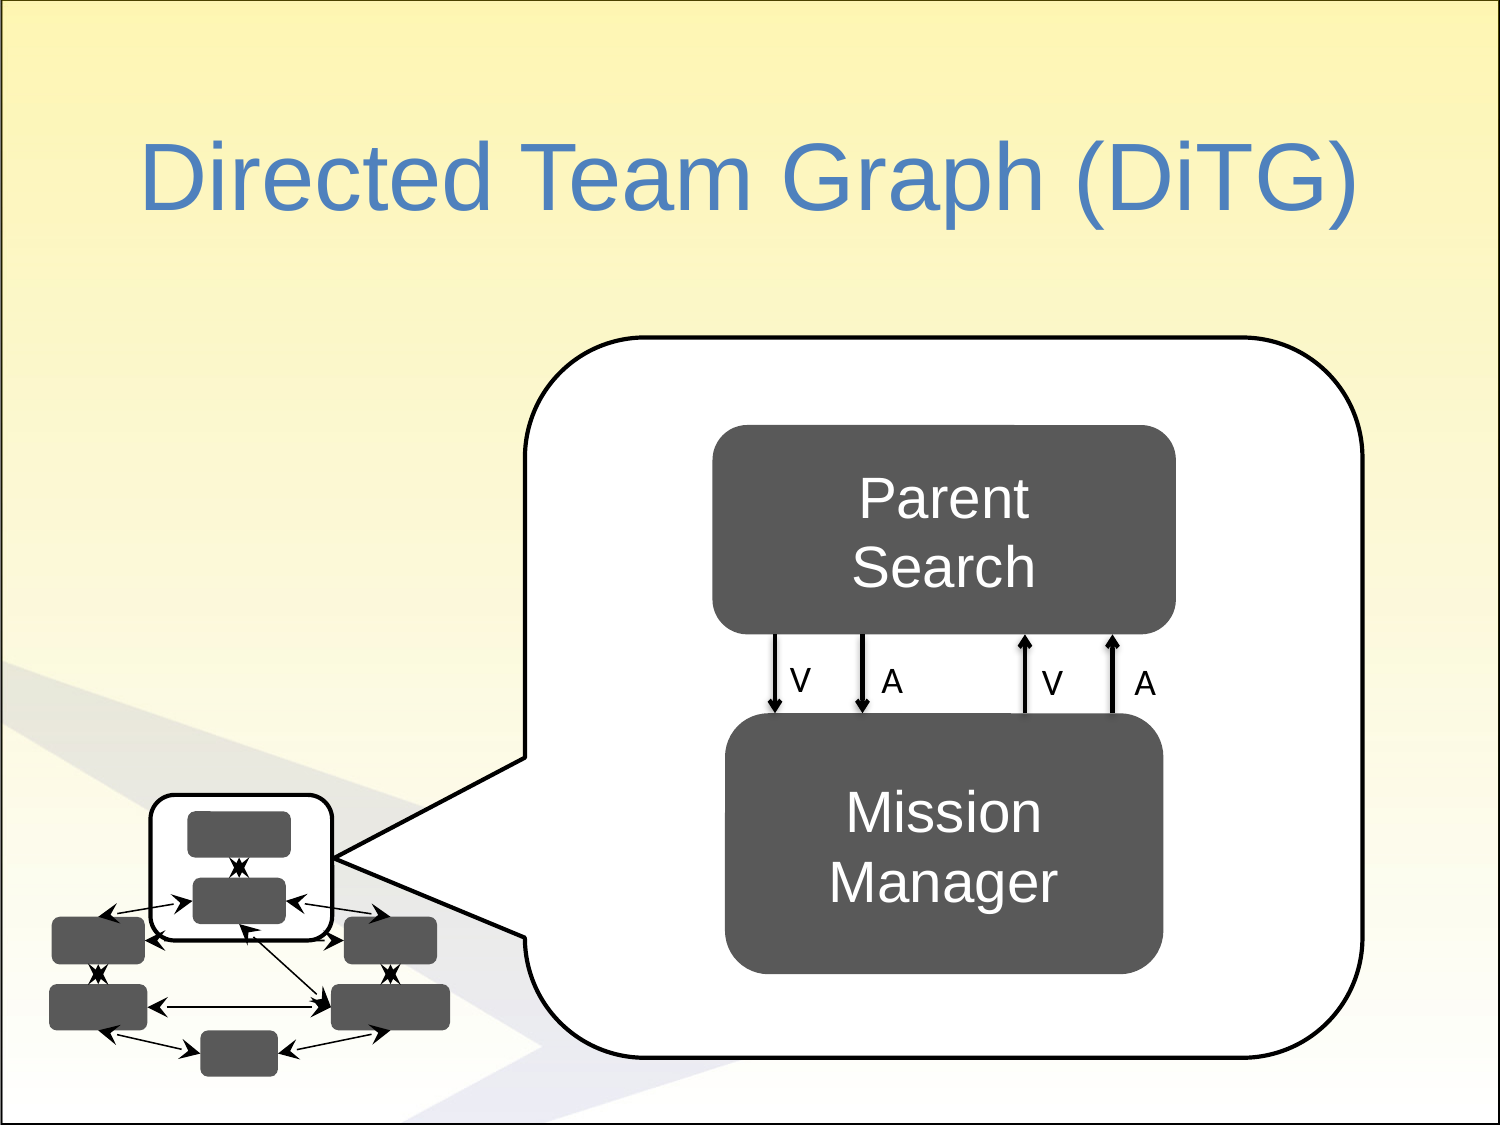

# Directed Team Graph (DiTG)

Parent
Search
V
A
V
A
Mission
Manager